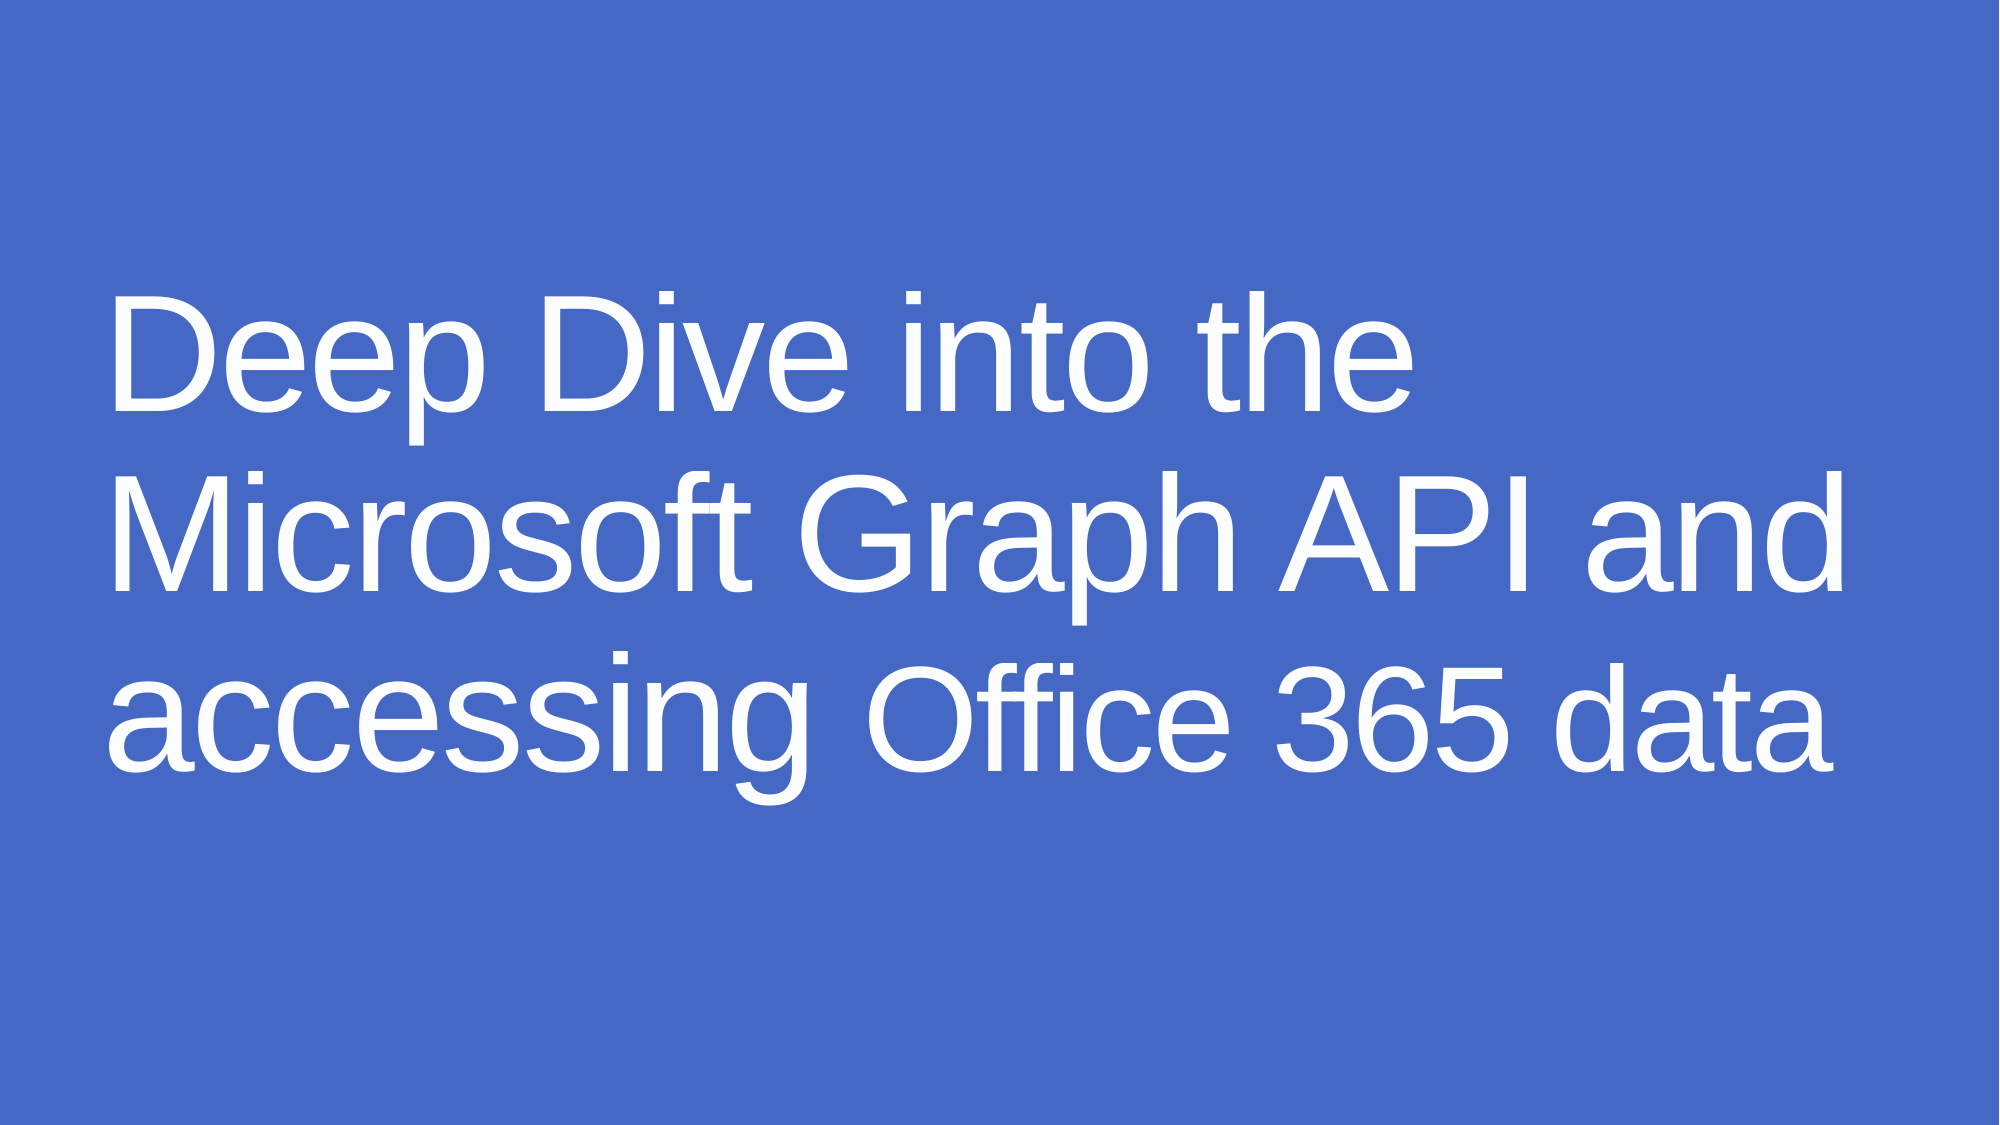

# Deep Dive into the Microsoft Graph API and accessing Office 365 data